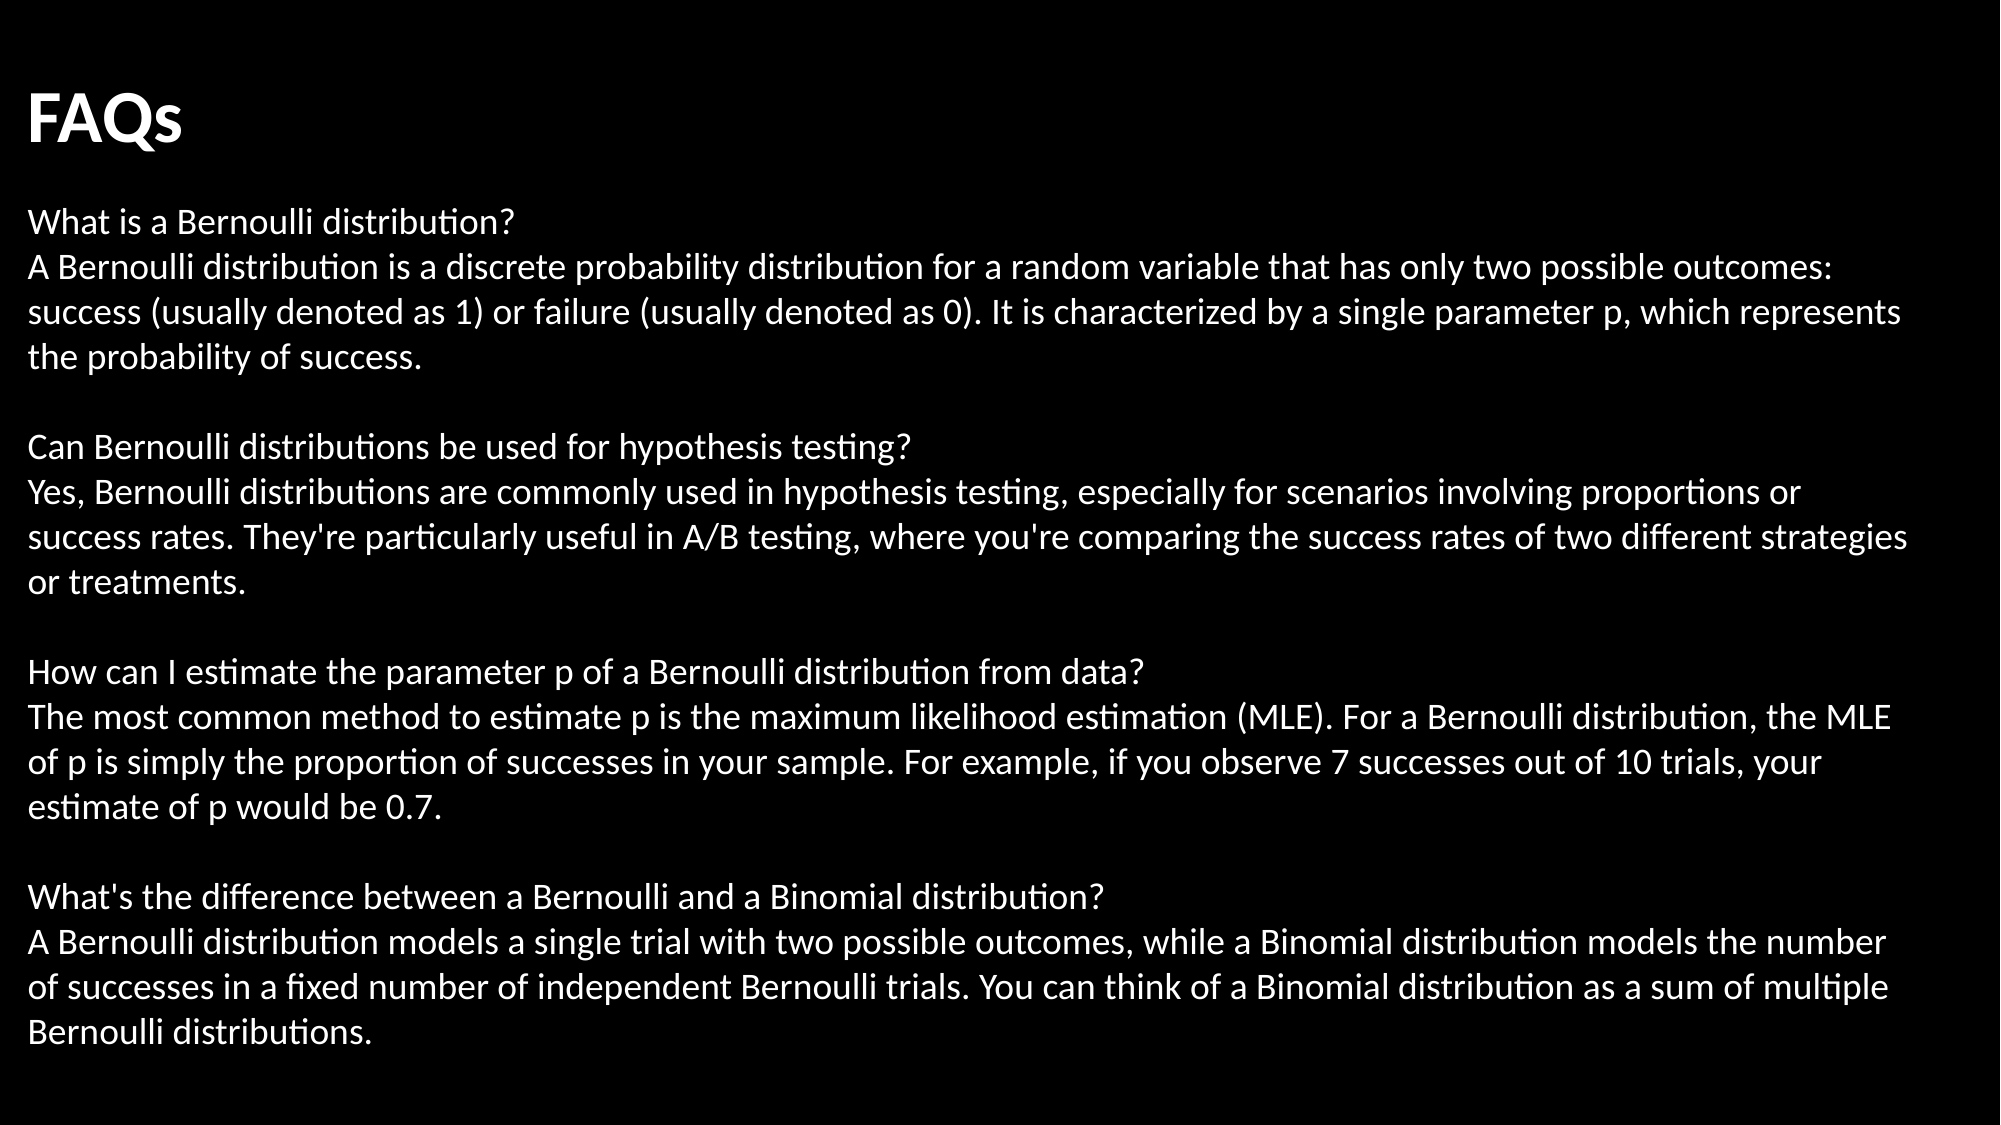

FAQs

What is a Bernoulli distribution?
A Bernoulli distribution is a discrete probability distribution for a random variable that has only two possible outcomes: success (usually denoted as 1) or failure (usually denoted as 0). It is characterized by a single parameter p, which represents the probability of success.

Can Bernoulli distributions be used for hypothesis testing?
Yes, Bernoulli distributions are commonly used in hypothesis testing, especially for scenarios involving proportions or success rates. They're particularly useful in A/B testing, where you're comparing the success rates of two different strategies or treatments.

How can I estimate the parameter p of a Bernoulli distribution from data?
The most common method to estimate p is the maximum likelihood estimation (MLE). For a Bernoulli distribution, the MLE of p is simply the proportion of successes in your sample. For example, if you observe 7 successes out of 10 trials, your estimate of p would be 0.7.

What's the difference between a Bernoulli and a Binomial distribution?
A Bernoulli distribution models a single trial with two possible outcomes, while a Binomial distribution models the number of successes in a fixed number of independent Bernoulli trials. You can think of a Binomial distribution as a sum of multiple Bernoulli distributions.